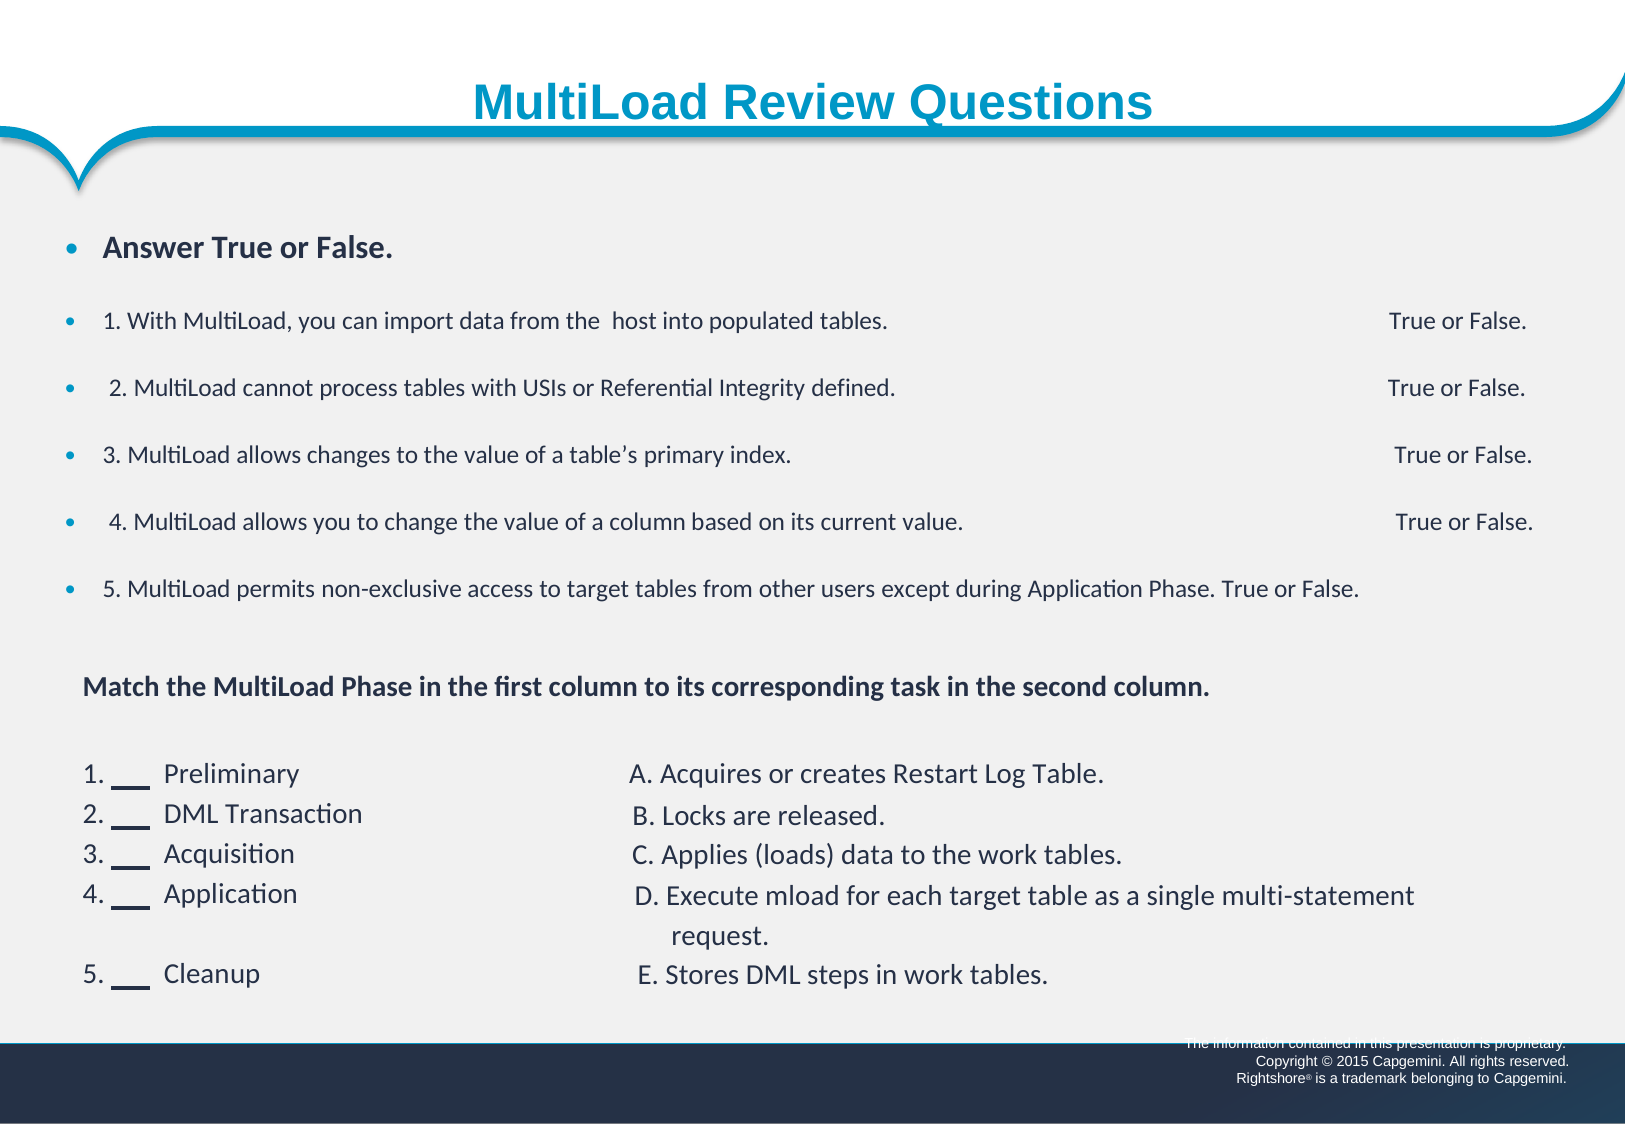

www.capgemini.com

MultiLoad Review Questions

•
Answer True or False.

•
1. With MultiLoad, you can import data from the  host into populated tables.
True or False.
•
2. MultiLoad cannot process tables with USIs or Referential Integrity defined.
True or False.
•
3. MultiLoad allows changes to the value of a table’s primary index.
True or False.
•
4. MultiLoad allows you to change the value of a column based on its current value.
True or False.
•
5. MultiLoad permits non-exclusive access to target tables from other users except during Application Phase. True or False.
Match the MultiLoad Phase in the first column to its corresponding task in the second column.
1.        Preliminary
A. Acquires or creates Restart Log Table.
B. Locks are released.
C. Applies (loads) data to the work tables.
D. Execute mload for each target table as a single multi-statement
request.
E. Stores DML steps in work tables.

2.        DML Transaction

3.        Acquisition

4.        Application

5.        Cleanup

The information contained in this presentation is proprietary.

Copyright © 2015 Capgemini. All rights reserved. Rightshore® is a trademark belonging to Capgemini.